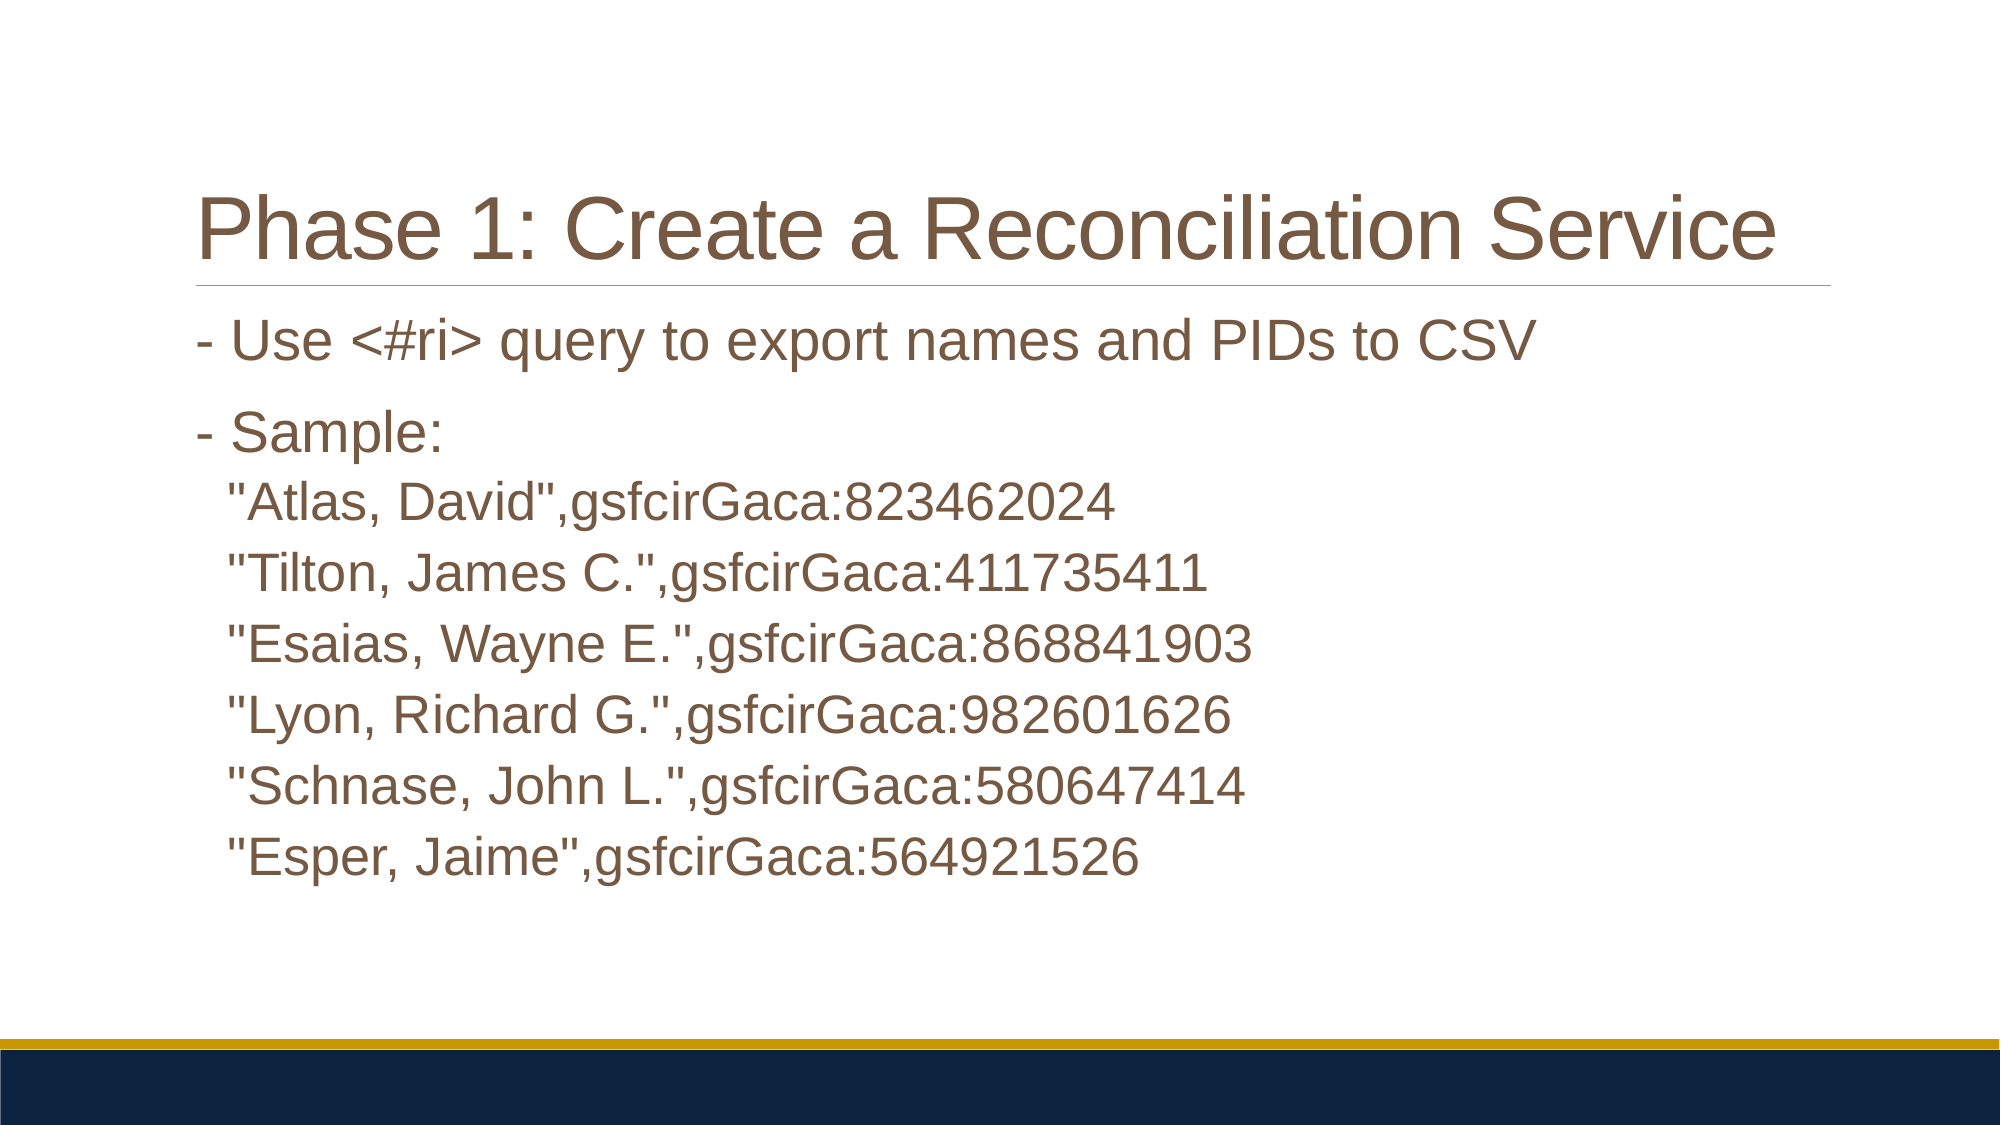

# Phase 1: Create a Reconciliation Service
- Use <#ri> query to export names and PIDs to CSV
- Sample:
"Atlas, David",gsfcirGaca:823462024
"Tilton, James C.",gsfcirGaca:411735411
"Esaias, Wayne E.",gsfcirGaca:868841903
"Lyon, Richard G.",gsfcirGaca:982601626
"Schnase, John L.",gsfcirGaca:580647414
"Esper, Jaime",gsfcirGaca:564921526